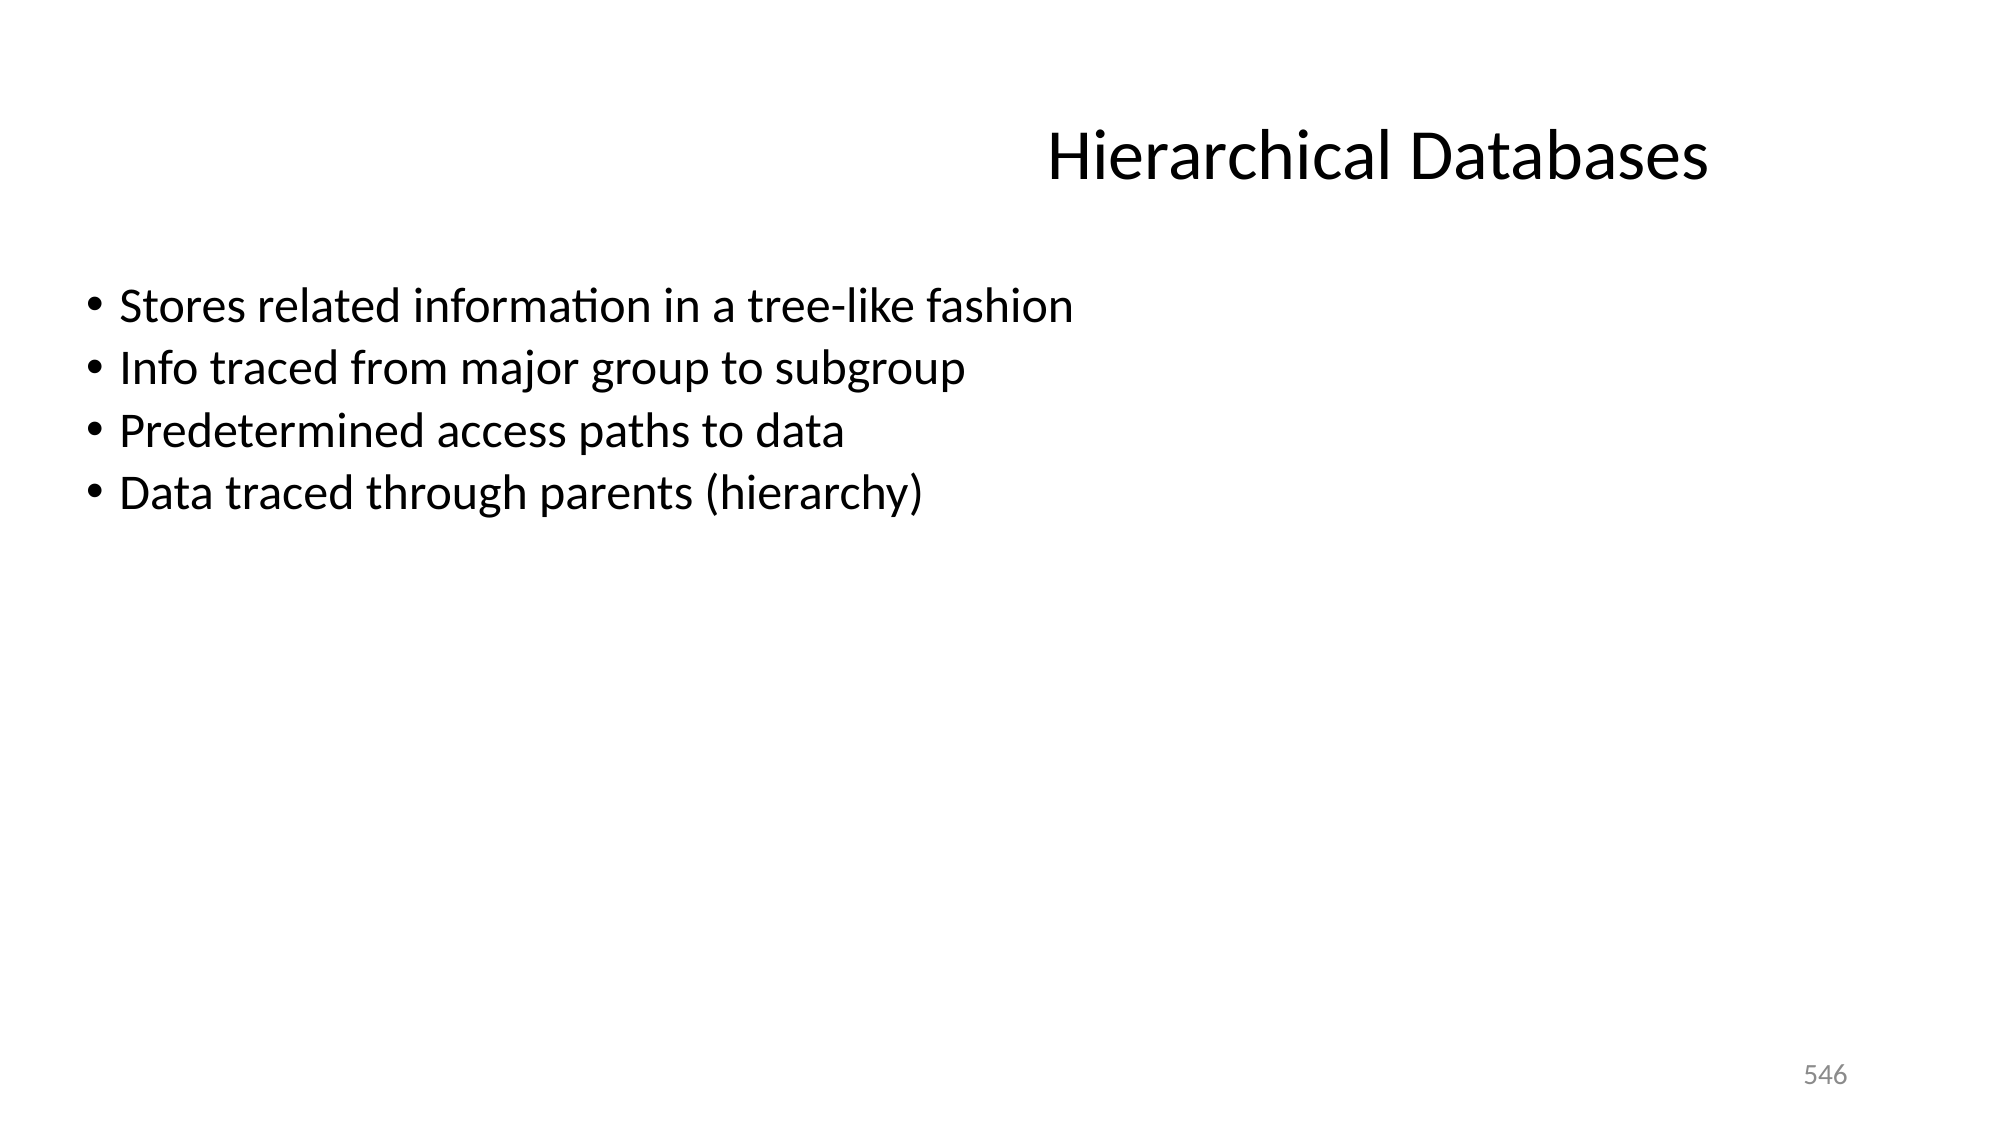

Hierarchical Databases
Stores related information in a tree-like fashion
Info traced from major group to subgroup
Predetermined access paths to data
Data traced through parents (hierarchy)

546